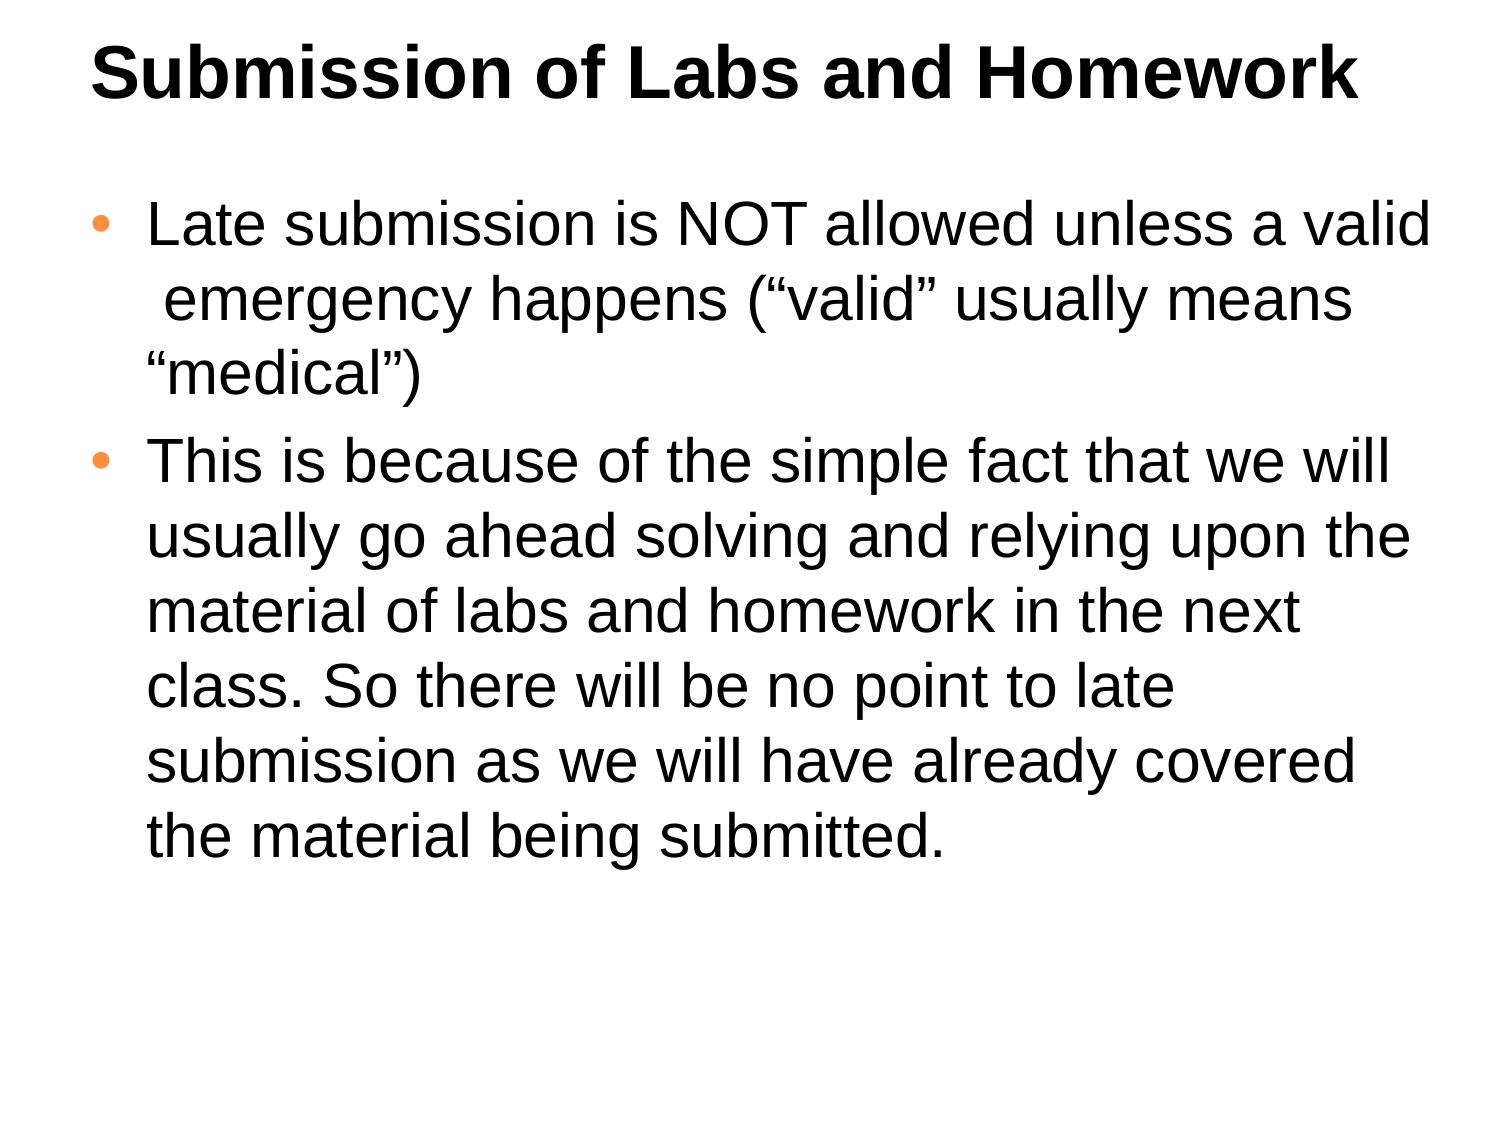

Submission of Labs and Homework
Late submission is NOT allowed unless a valid  emergency happens (“valid” usually means “medical”)
This is because of the simple fact that we will usually go ahead solving and relying upon the material of labs and homework in the next class. So there will be no point to late submission as we will have already covered the material being submitted.